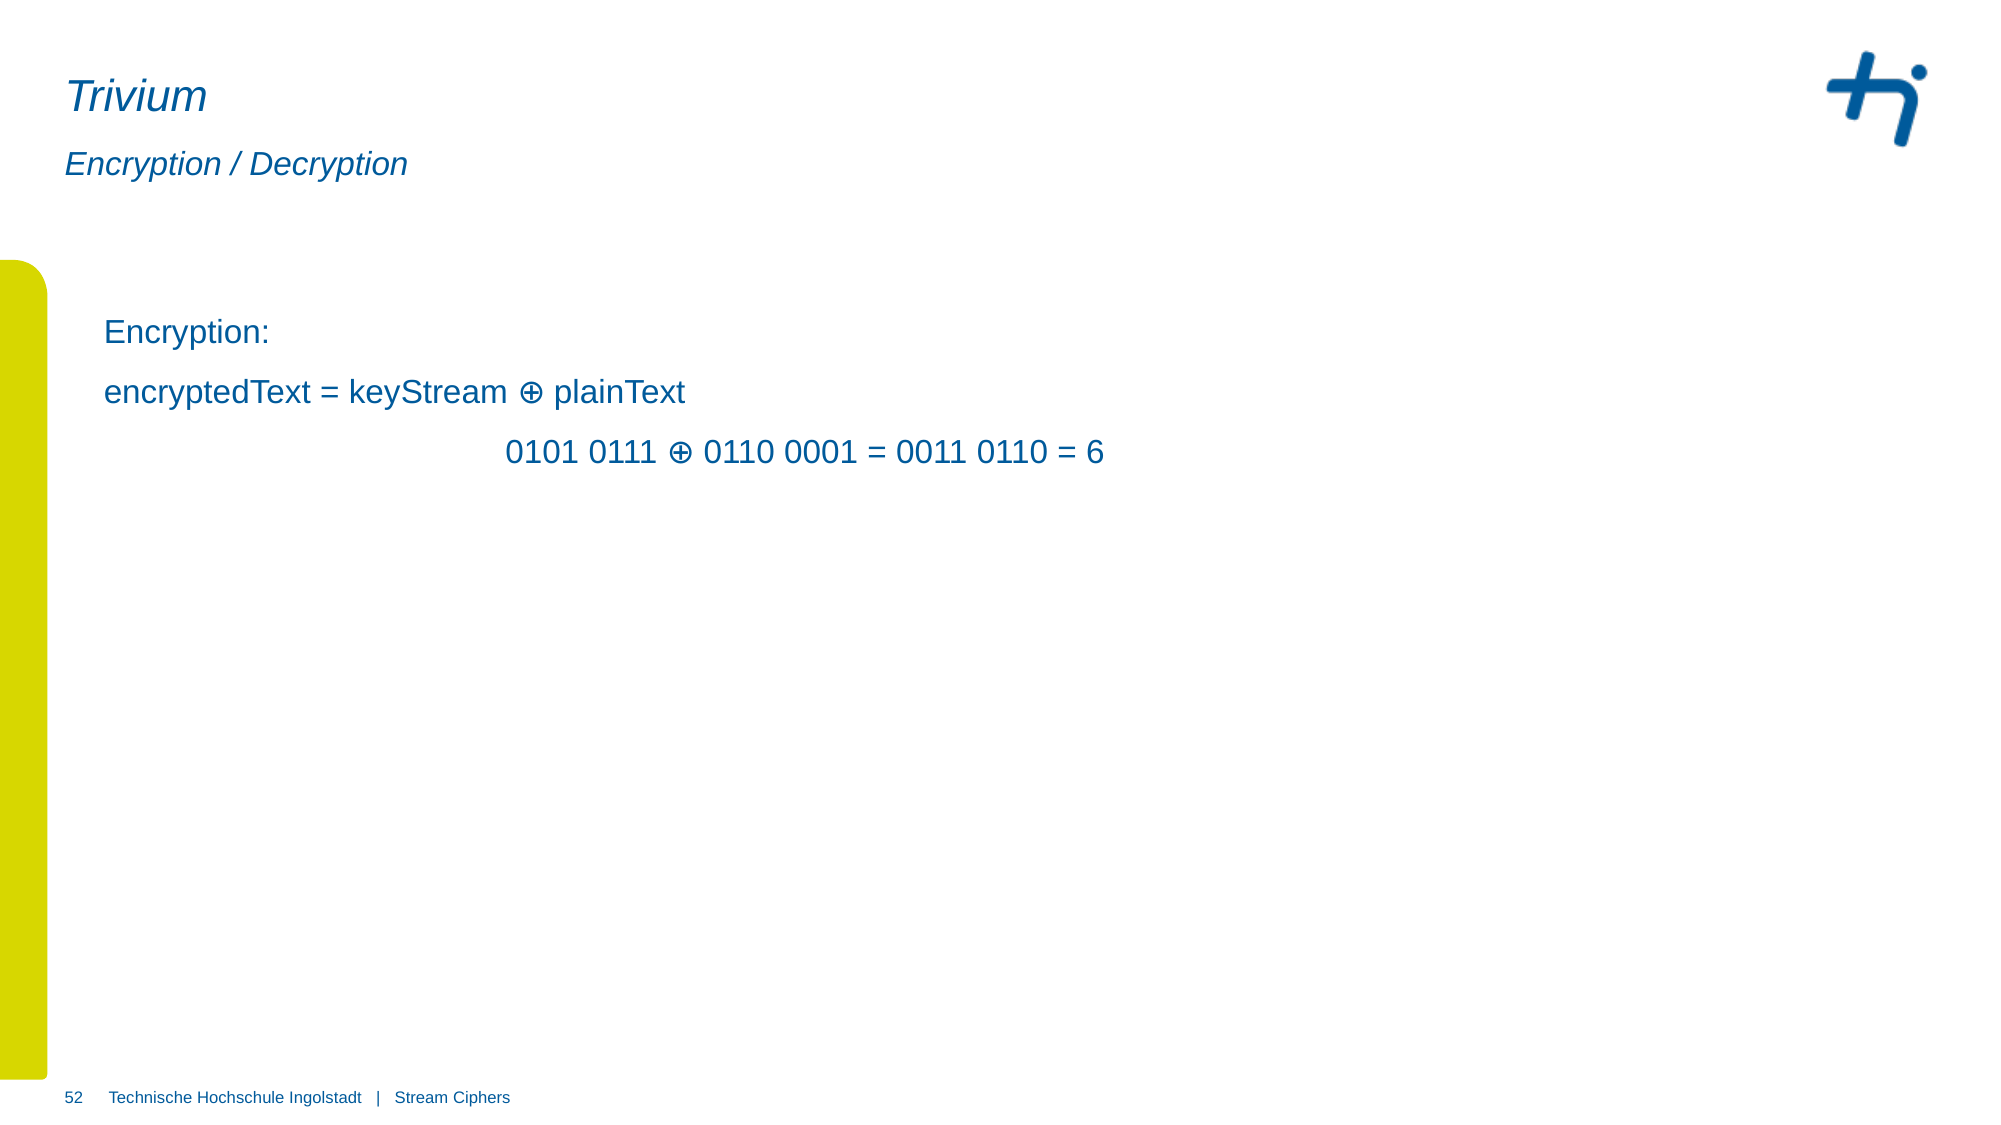

# Trivium
Encryption / Decryption
Encryption:
encryptedText = keyStream ⊕ plainText
 		           0101 0111 ⊕ 0110 0001 = 0011 0110 = 6

52